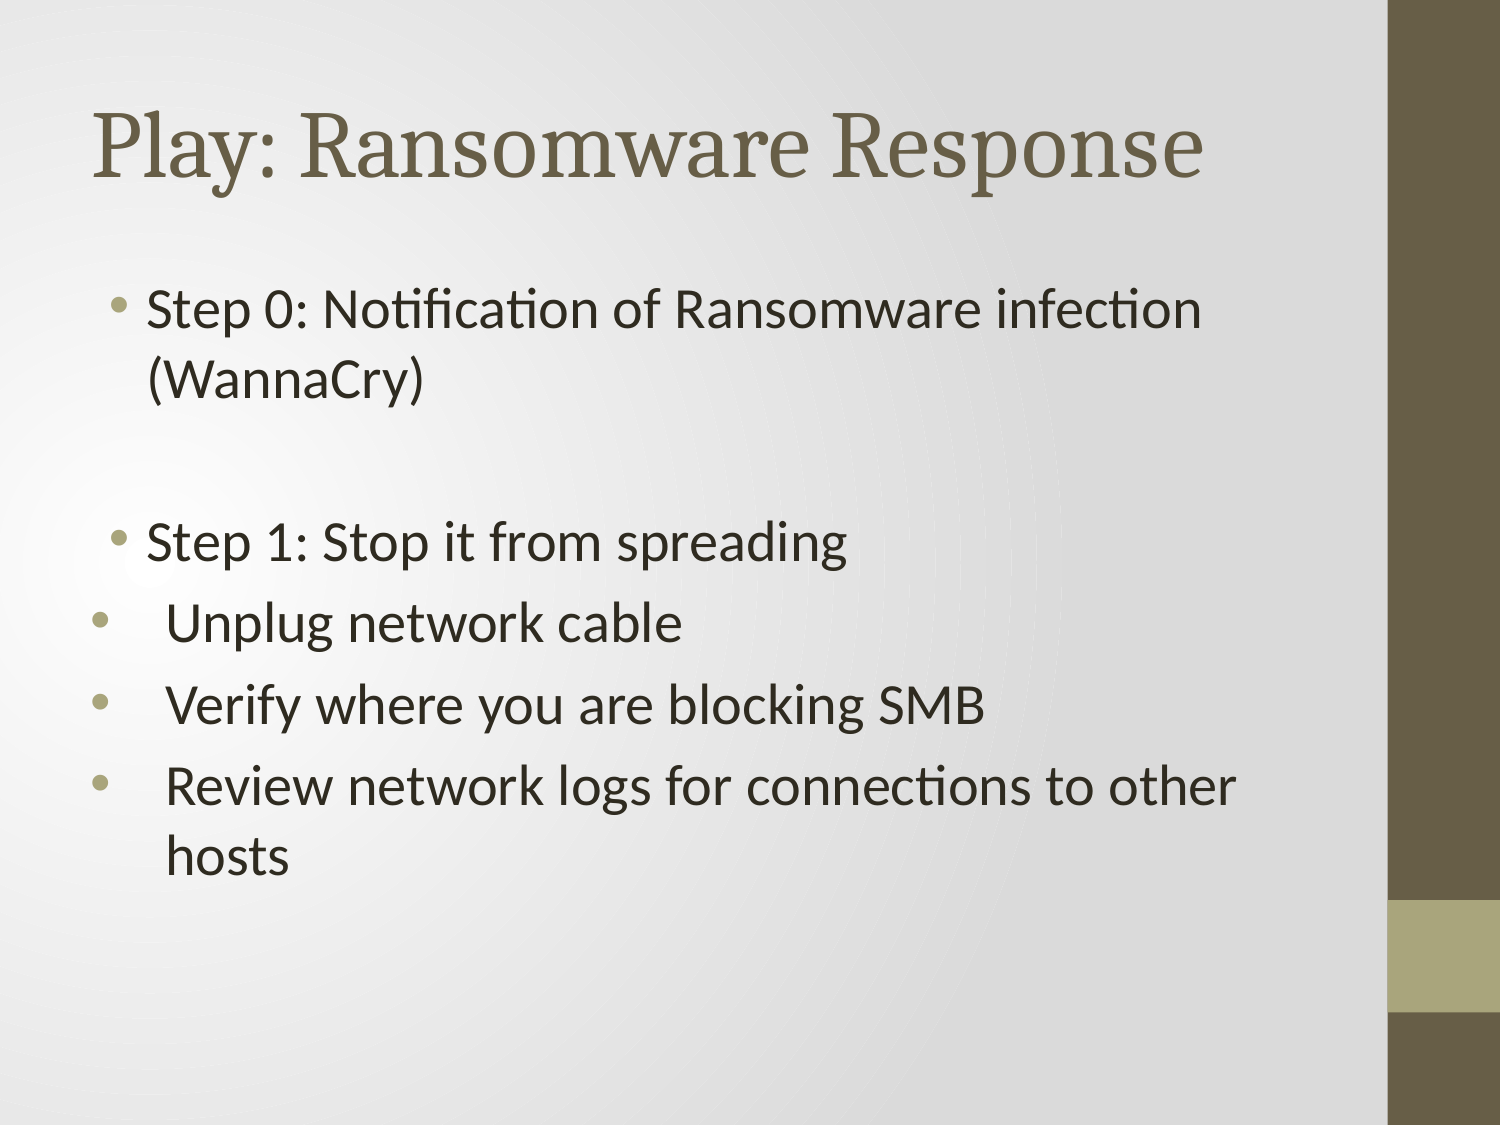

# Play: Ransomware Response
Step 0: Notification of Ransomware infection (WannaCry)

Step 1: Stop it from spreading
Unplug network cable
Verify where you are blocking SMB
Review network logs for connections to other hosts